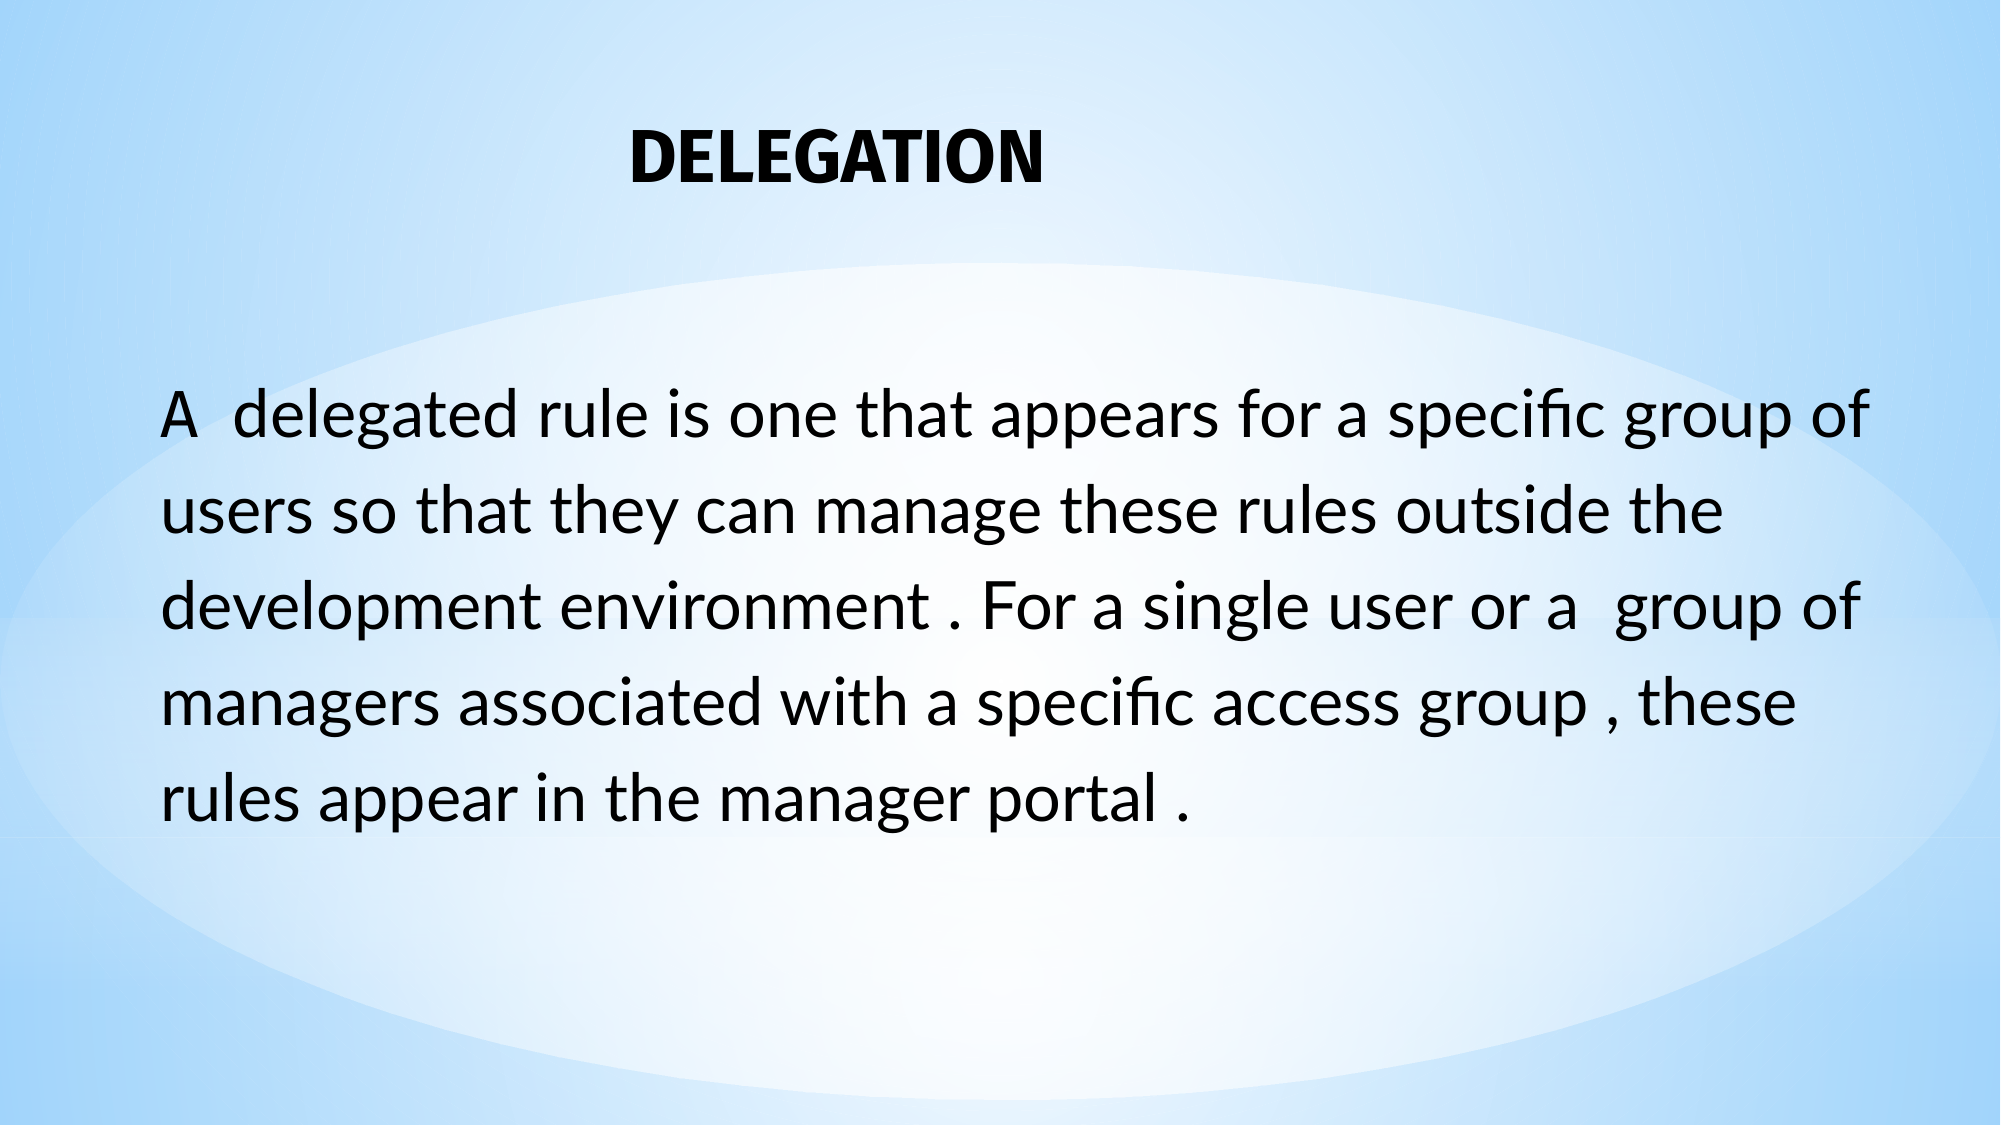

# DELEGATION
A  delegated rule is one that appears for a specific group of users so that they can manage these rules outside the development environment . For a single user or a  group of managers associated with a specific access group , these rules appear in the manager portal .